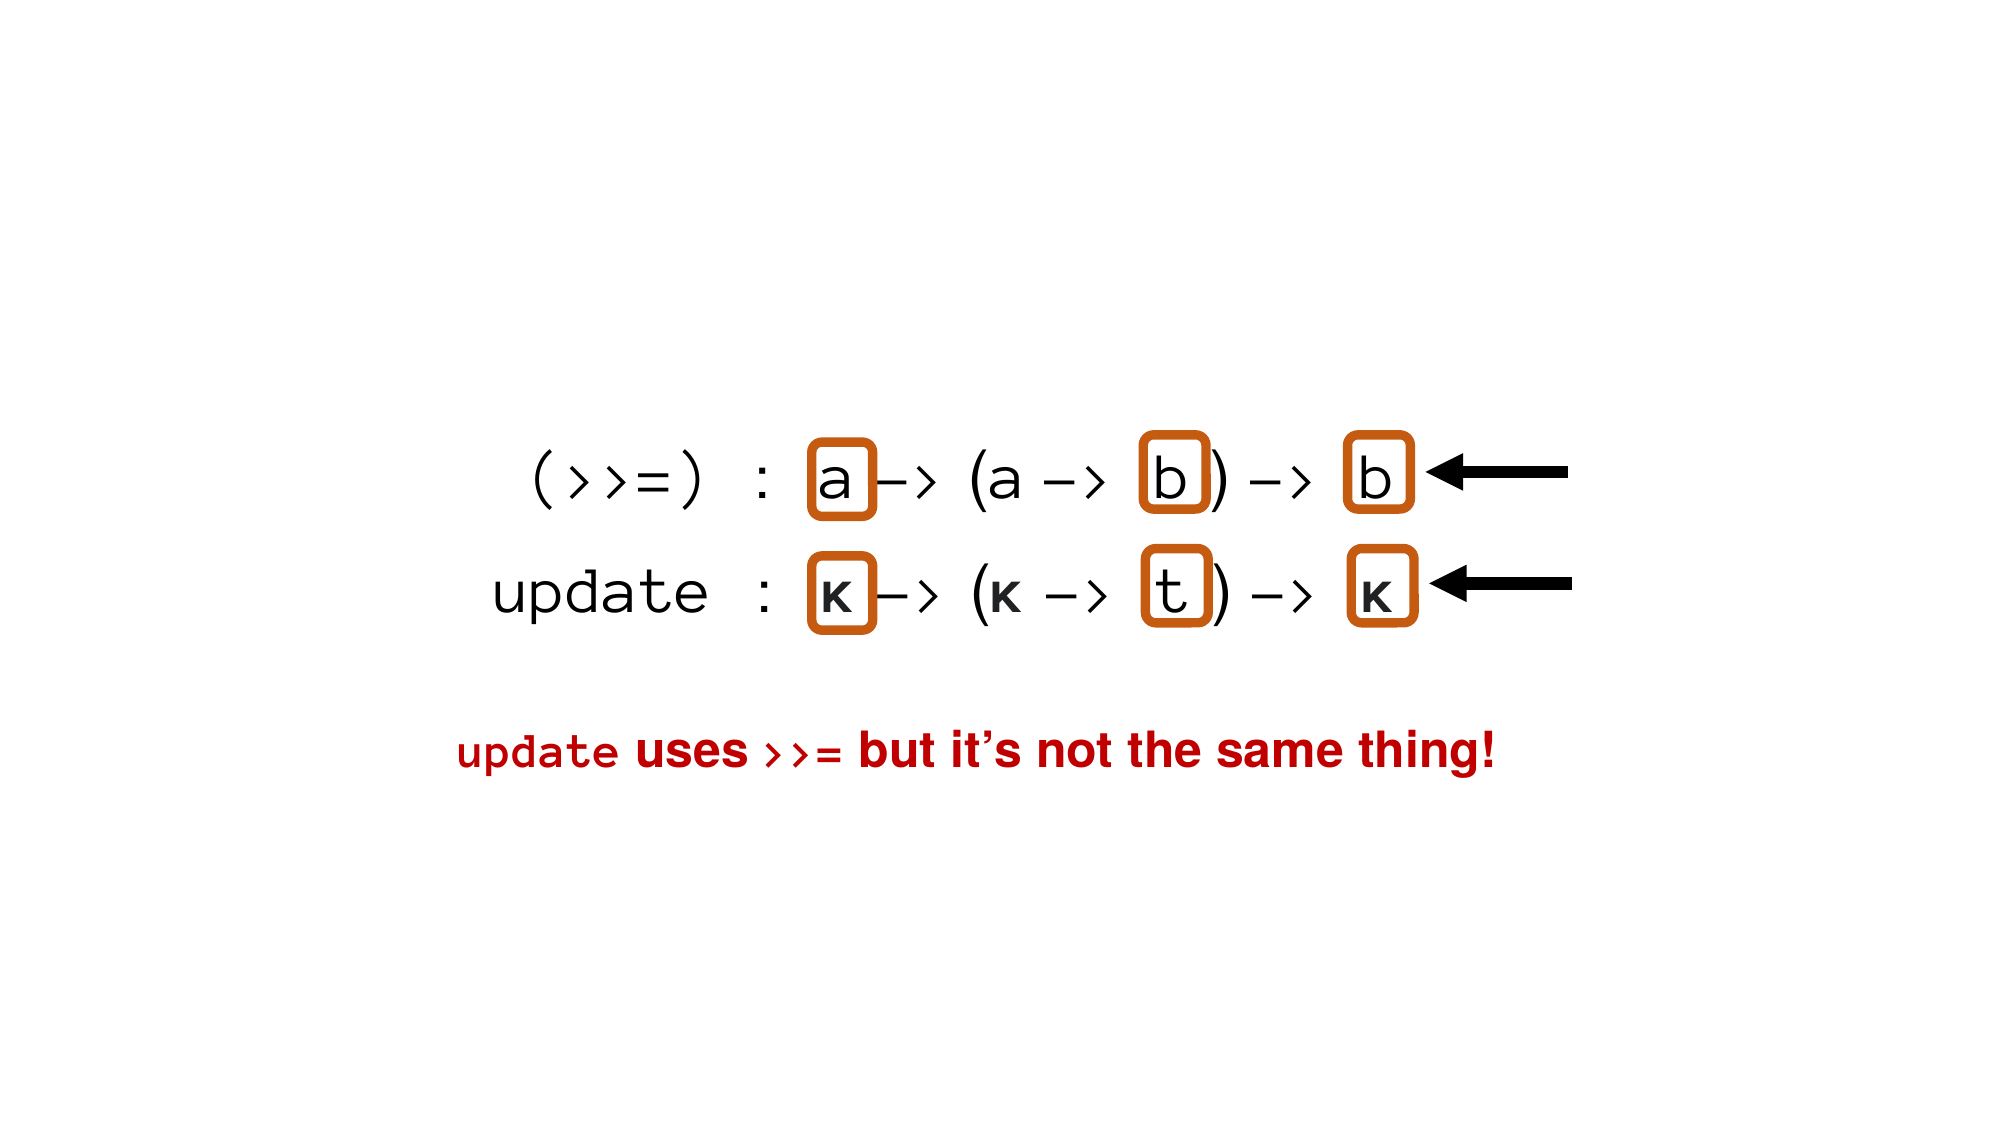

(>>=) : a -> (a ->  b ) ->  b

 update : κ -> (κ ->  t ) ->  κ

update uses >>= but it’s not the same thing!